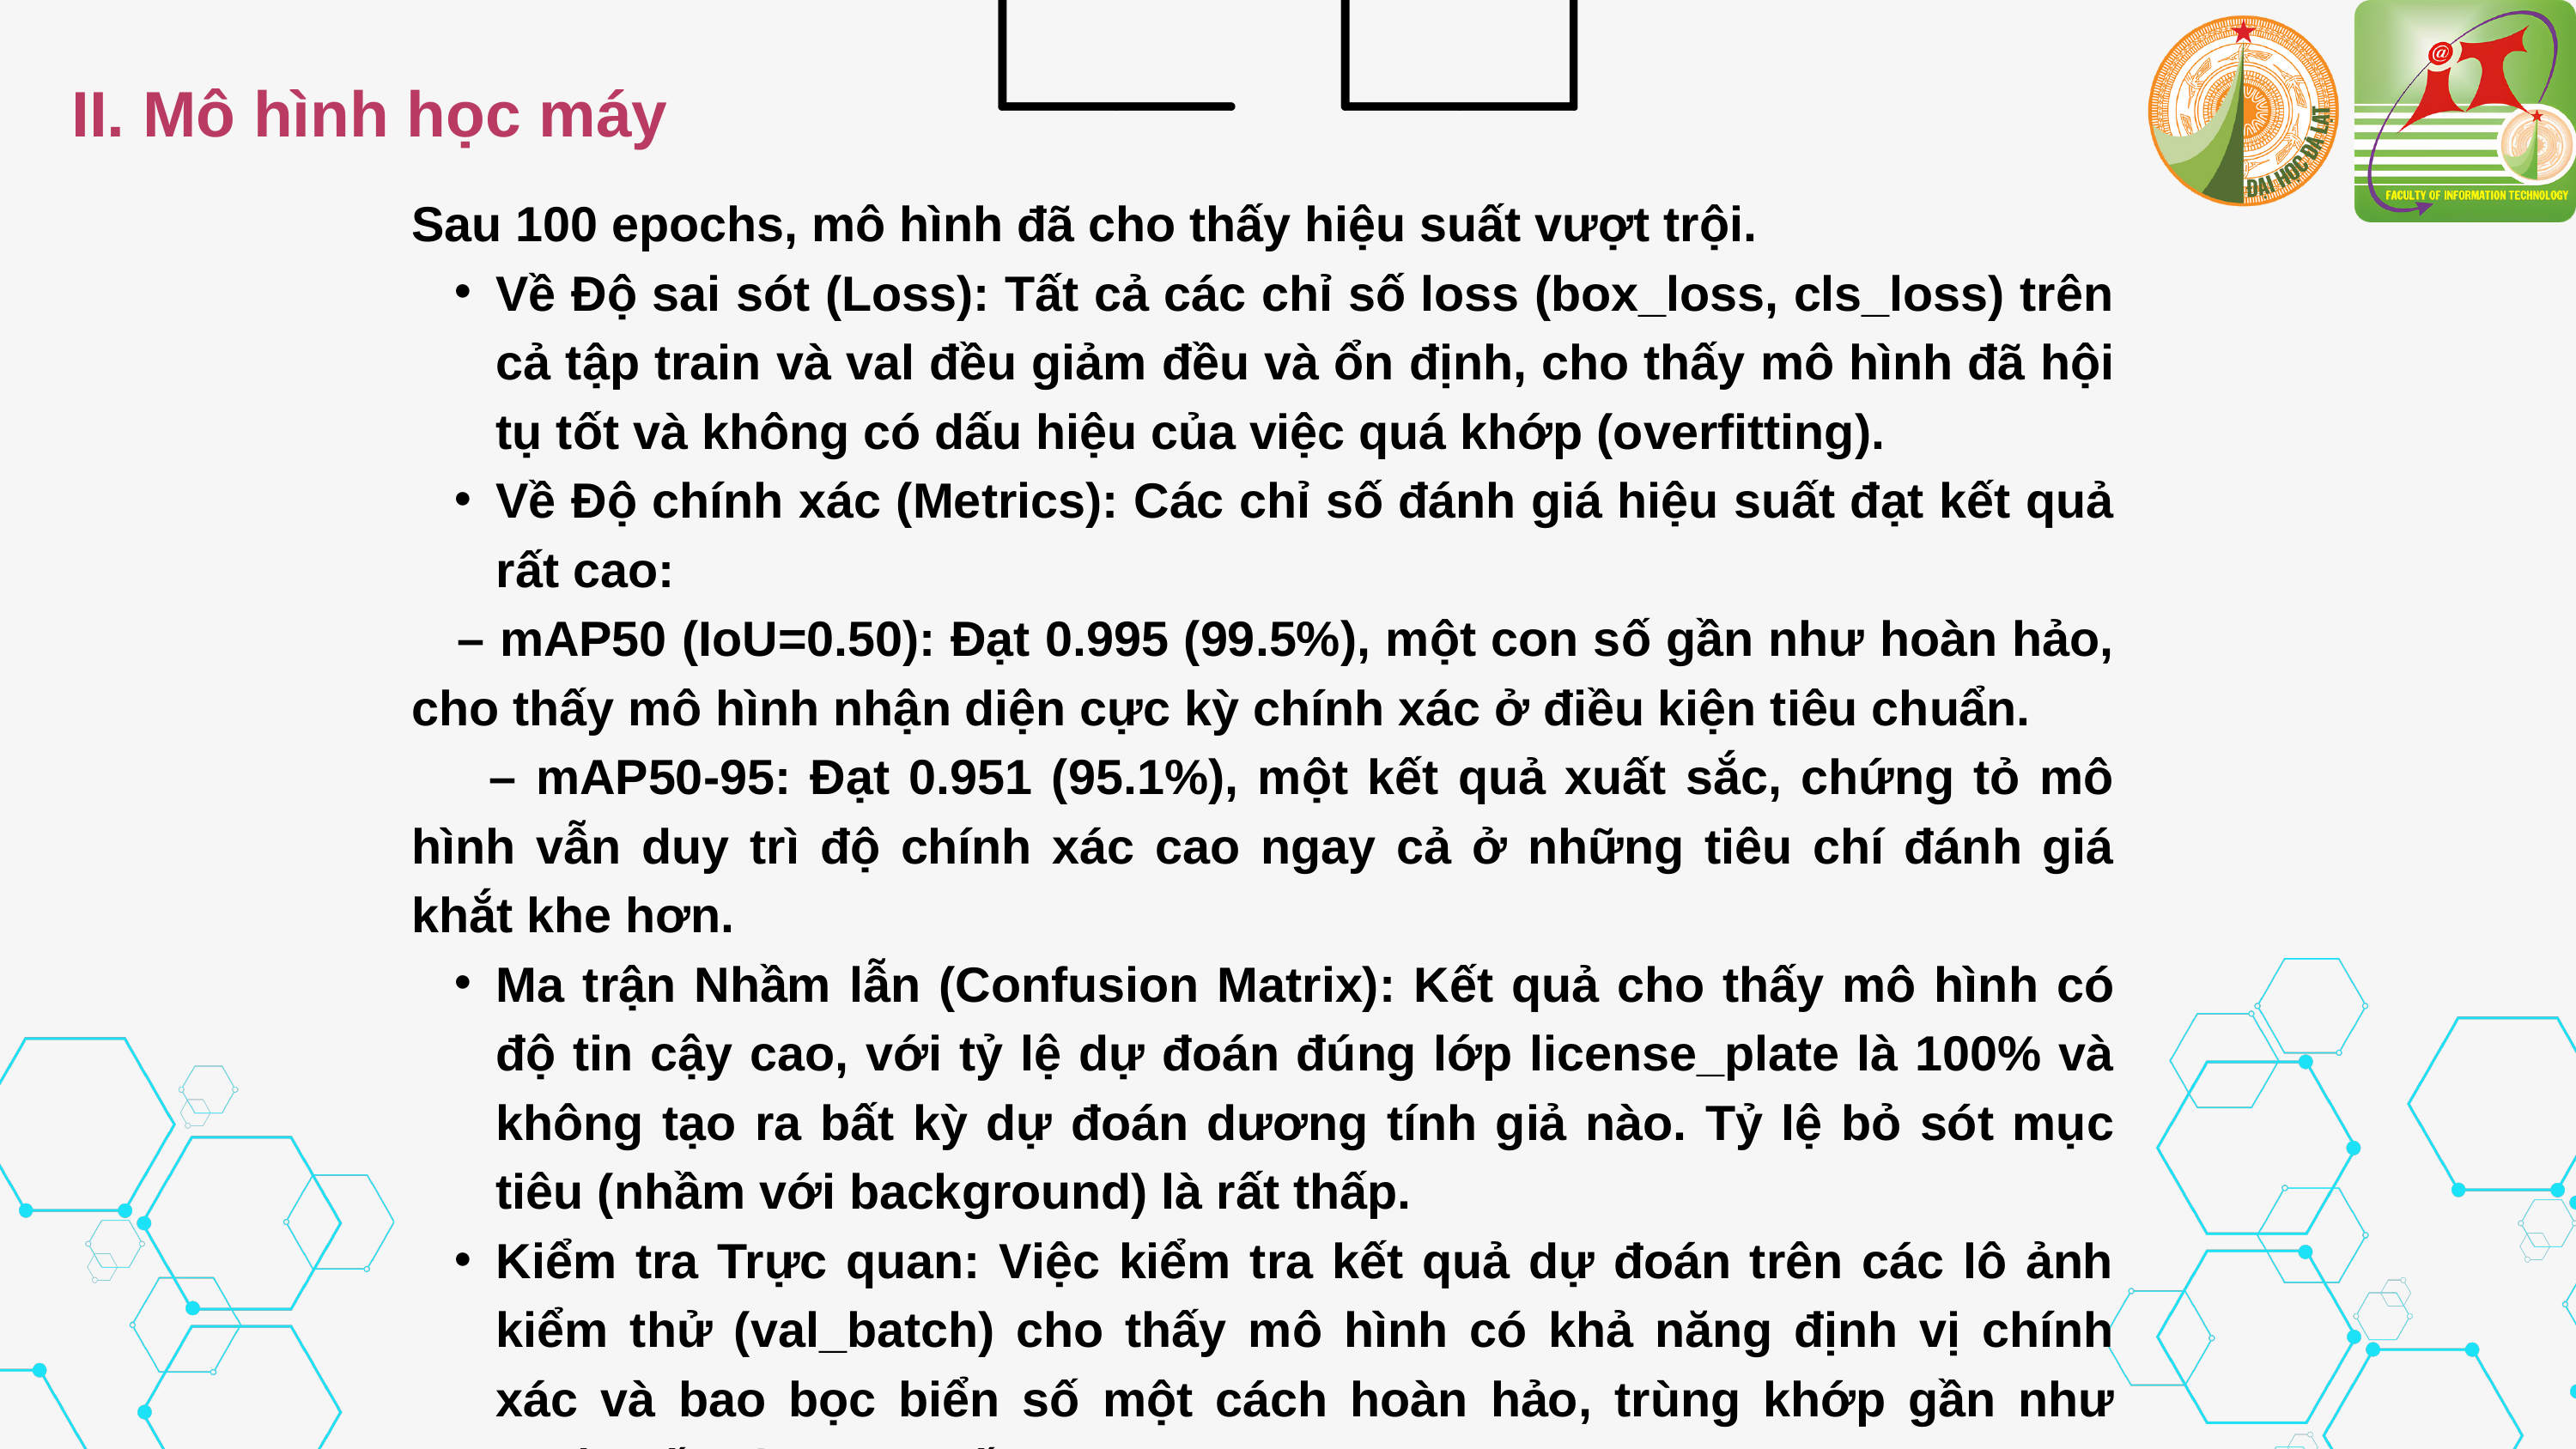

II. Mô hình học máy
Sau 100 epochs, mô hình đã cho thấy hiệu suất vượt trội.
Về Độ sai sót (Loss): Tất cả các chỉ số loss (box_loss, cls_loss) trên cả tập train và val đều giảm đều và ổn định, cho thấy mô hình đã hội tụ tốt và không có dấu hiệu của việc quá khớp (overfitting).
Về Độ chính xác (Metrics): Các chỉ số đánh giá hiệu suất đạt kết quả rất cao:
   – mAP50 (IoU=0.50): Đạt 0.995 (99.5%), một con số gần như hoàn hảo, cho thấy mô hình nhận diện cực kỳ chính xác ở điều kiện tiêu chuẩn.
    – mAP50-95: Đạt 0.951 (95.1%), một kết quả xuất sắc, chứng tỏ mô hình vẫn duy trì độ chính xác cao ngay cả ở những tiêu chí đánh giá khắt khe hơn.
Ma trận Nhầm lẫn (Confusion Matrix): Kết quả cho thấy mô hình có độ tin cậy cao, với tỷ lệ dự đoán đúng lớp license_plate là 100% và không tạo ra bất kỳ dự đoán dương tính giả nào. Tỷ lệ bỏ sót mục tiêu (nhầm với background) là rất thấp.
Kiểm tra Trực quan: Việc kiểm tra kết quả dự đoán trên các lô ảnh kiểm thử (val_batch) cho thấy mô hình có khả năng định vị chính xác và bao bọc biển số một cách hoàn hảo, trùng khớp gần như tuyệt đối với nhãn gốc.